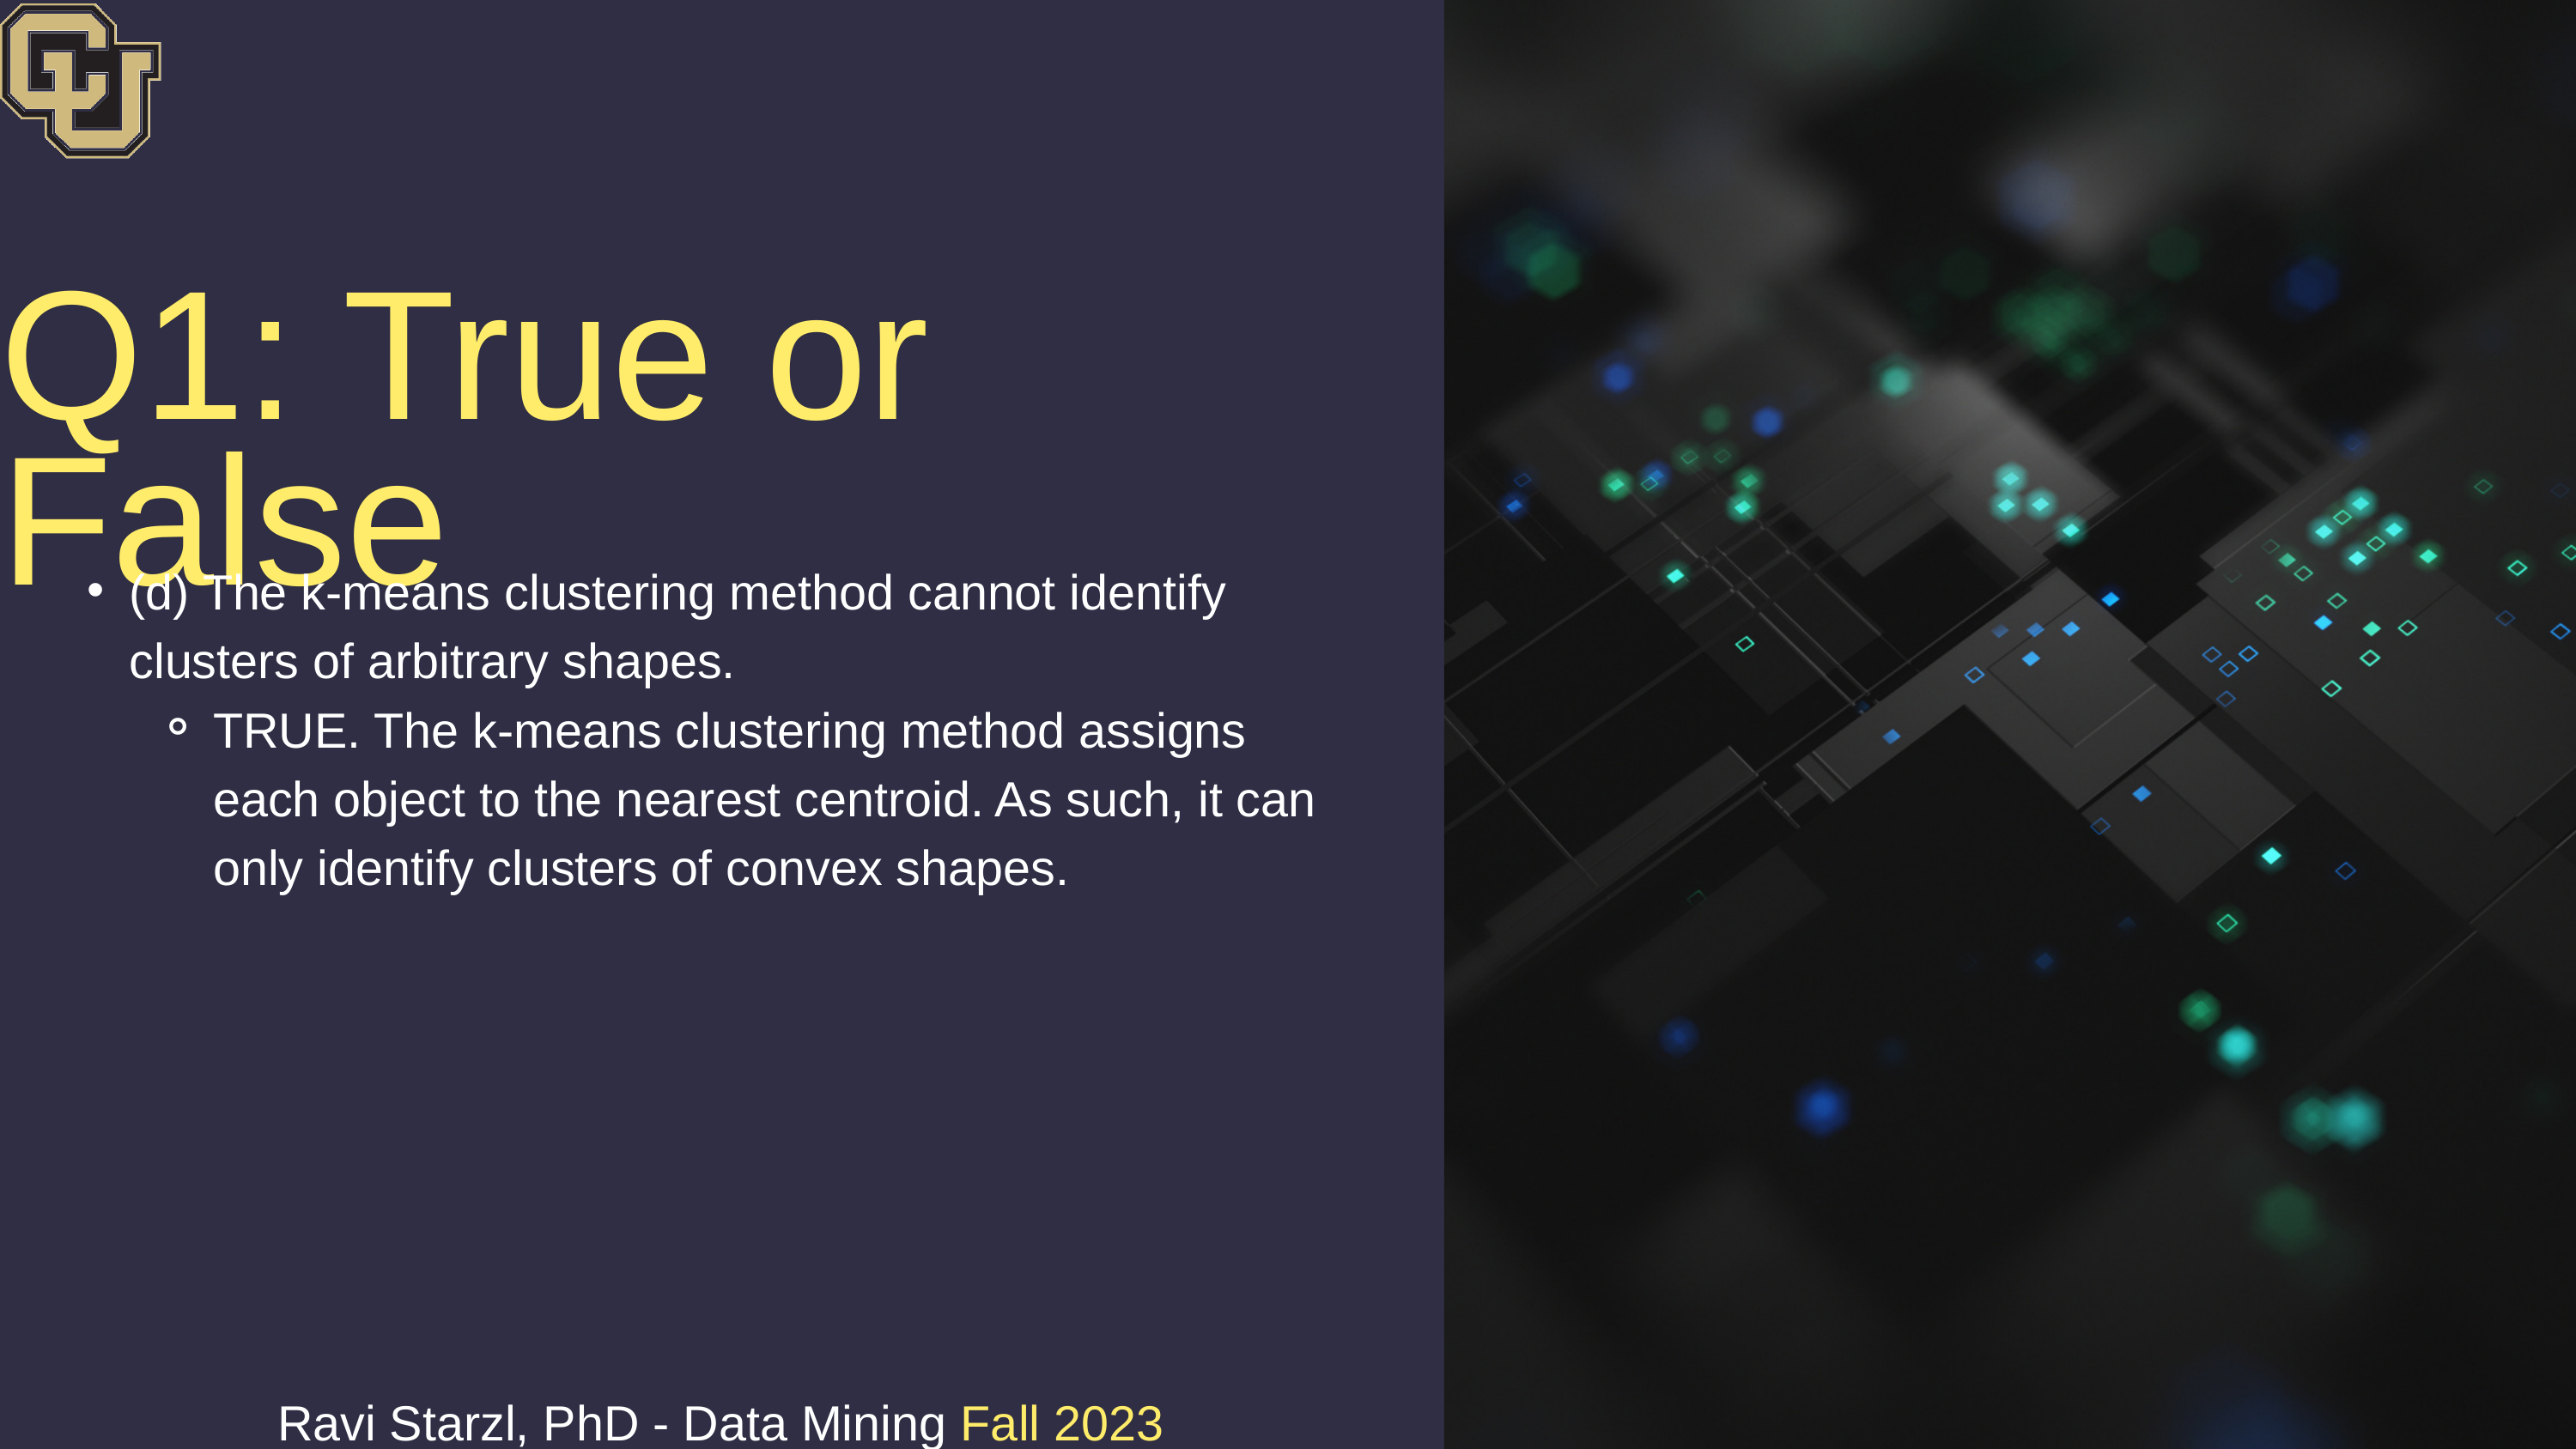

Q1: True or False
(d) The k-means clustering method cannot identify clusters of arbitrary shapes.
TRUE. The k-means clustering method assigns each object to the nearest centroid. As such, it can only identify clusters of convex shapes.
Ravi Starzl, PhD - Data Mining Fall 2023